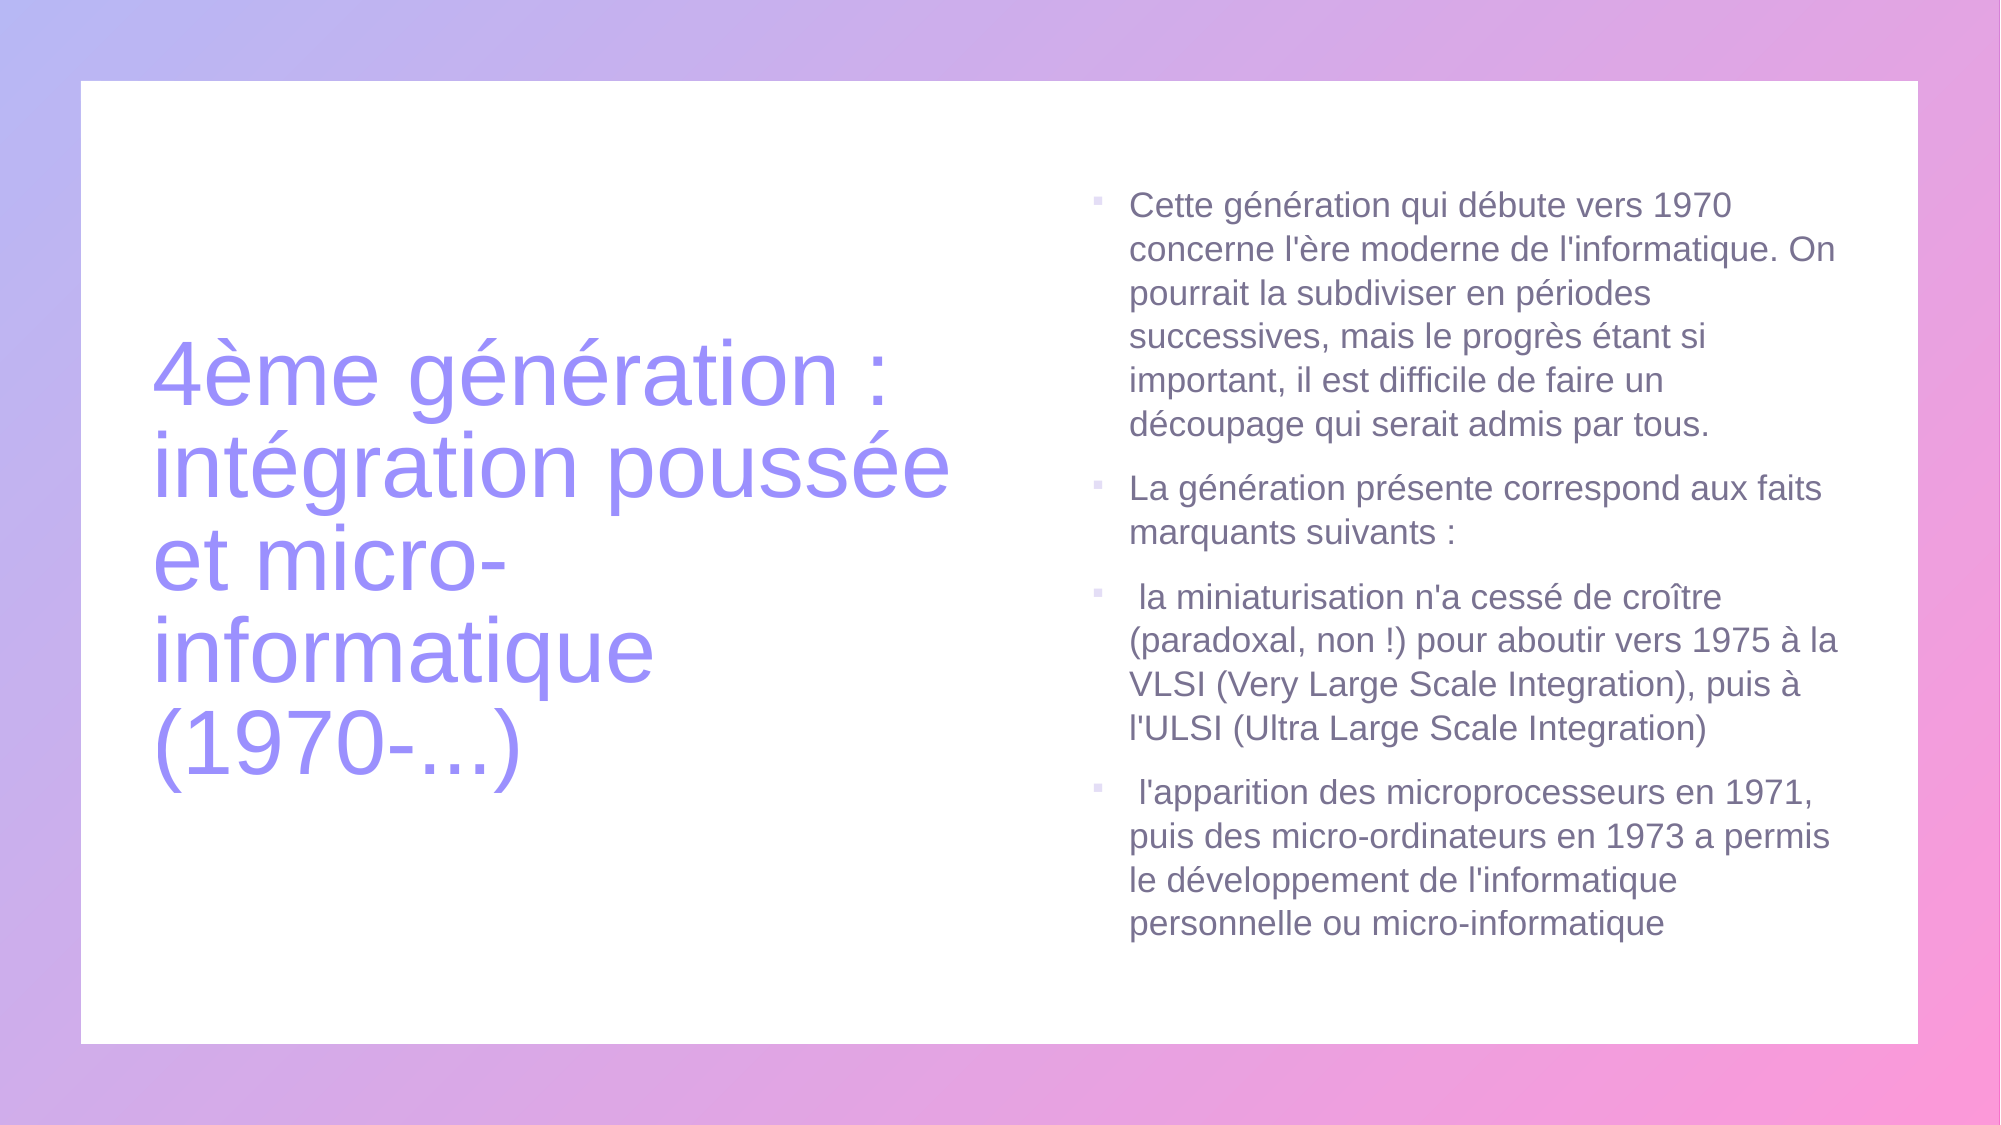

# 4ème génération : intégration poussée et micro-informatique (1970-...)
Cette génération qui débute vers 1970 concerne l'ère moderne de l'informatique. On pourrait la subdiviser en périodes successives, mais le progrès étant si important, il est difficile de faire un découpage qui serait admis par tous.
La génération présente correspond aux faits marquants suivants :
 la miniaturisation n'a cessé de croître (paradoxal, non !) pour aboutir vers 1975 à la VLSI (Very Large Scale Integration), puis à l'ULSI (Ultra Large Scale Integration)
 l'apparition des microprocesseurs en 1971, puis des micro-ordinateurs en 1973 a permis le développement de l'informatique personnelle ou micro-informatique